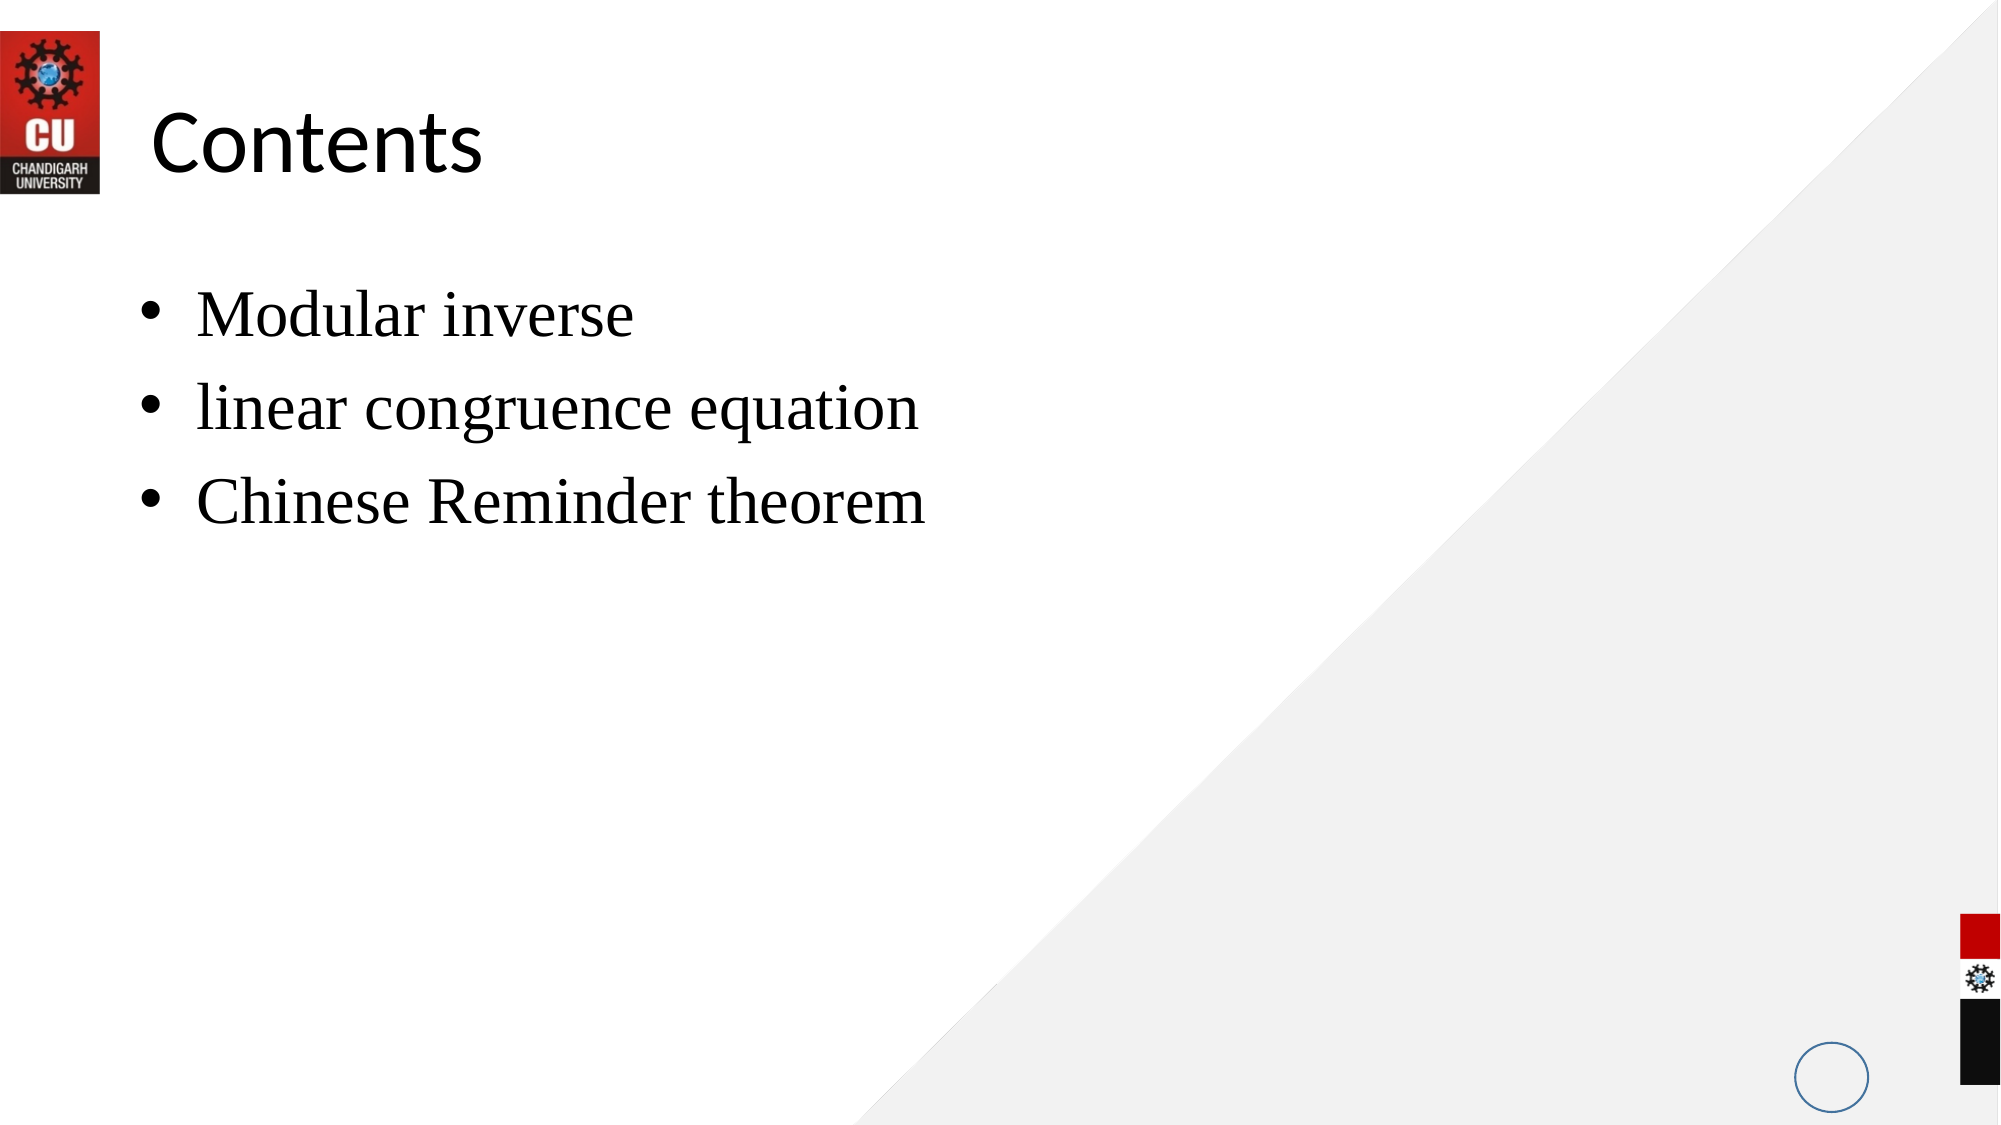

# Contents
Modular inverse
linear congruence equation
Chinese Reminder theorem